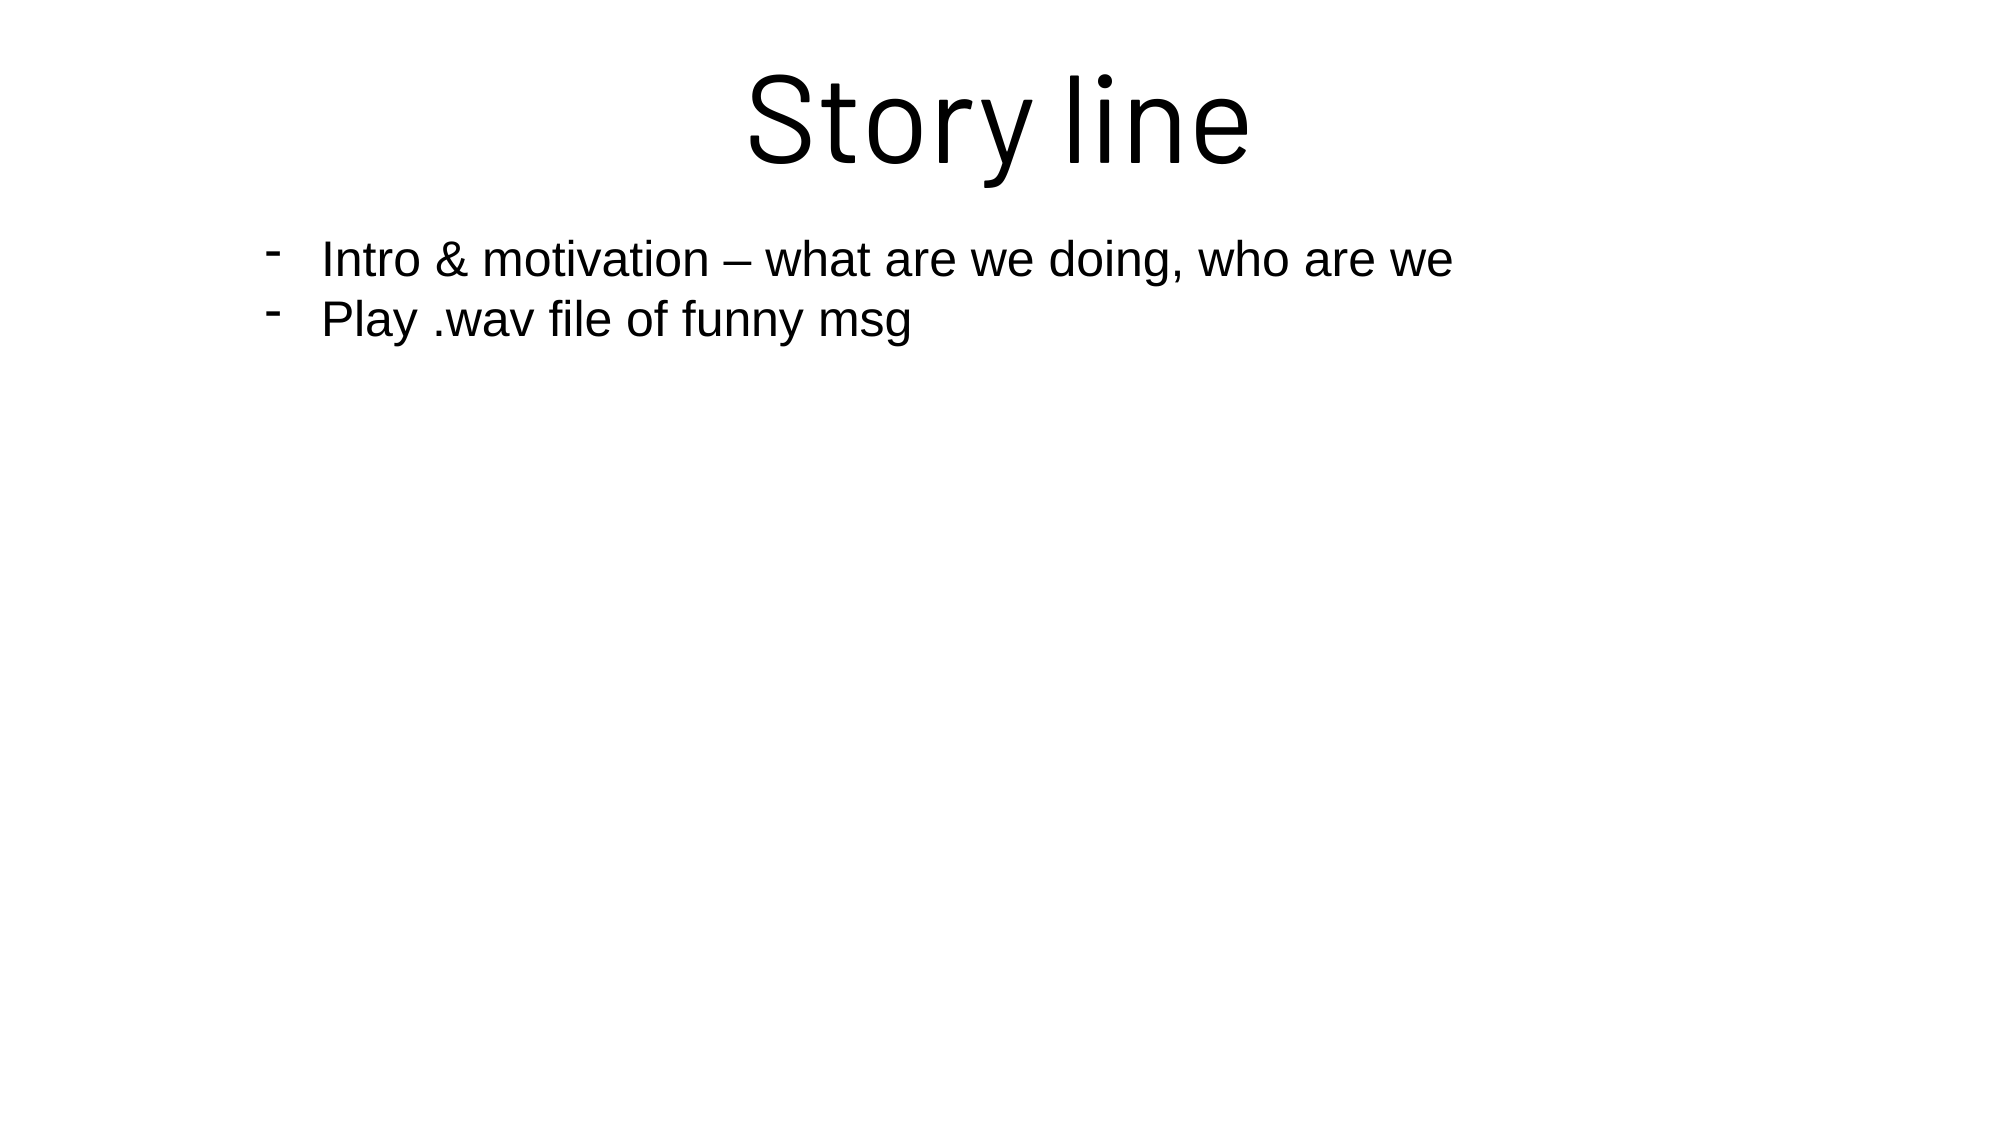

# Story line
Intro & motivation – what are we doing, who are we
Play .wav file of funny msg